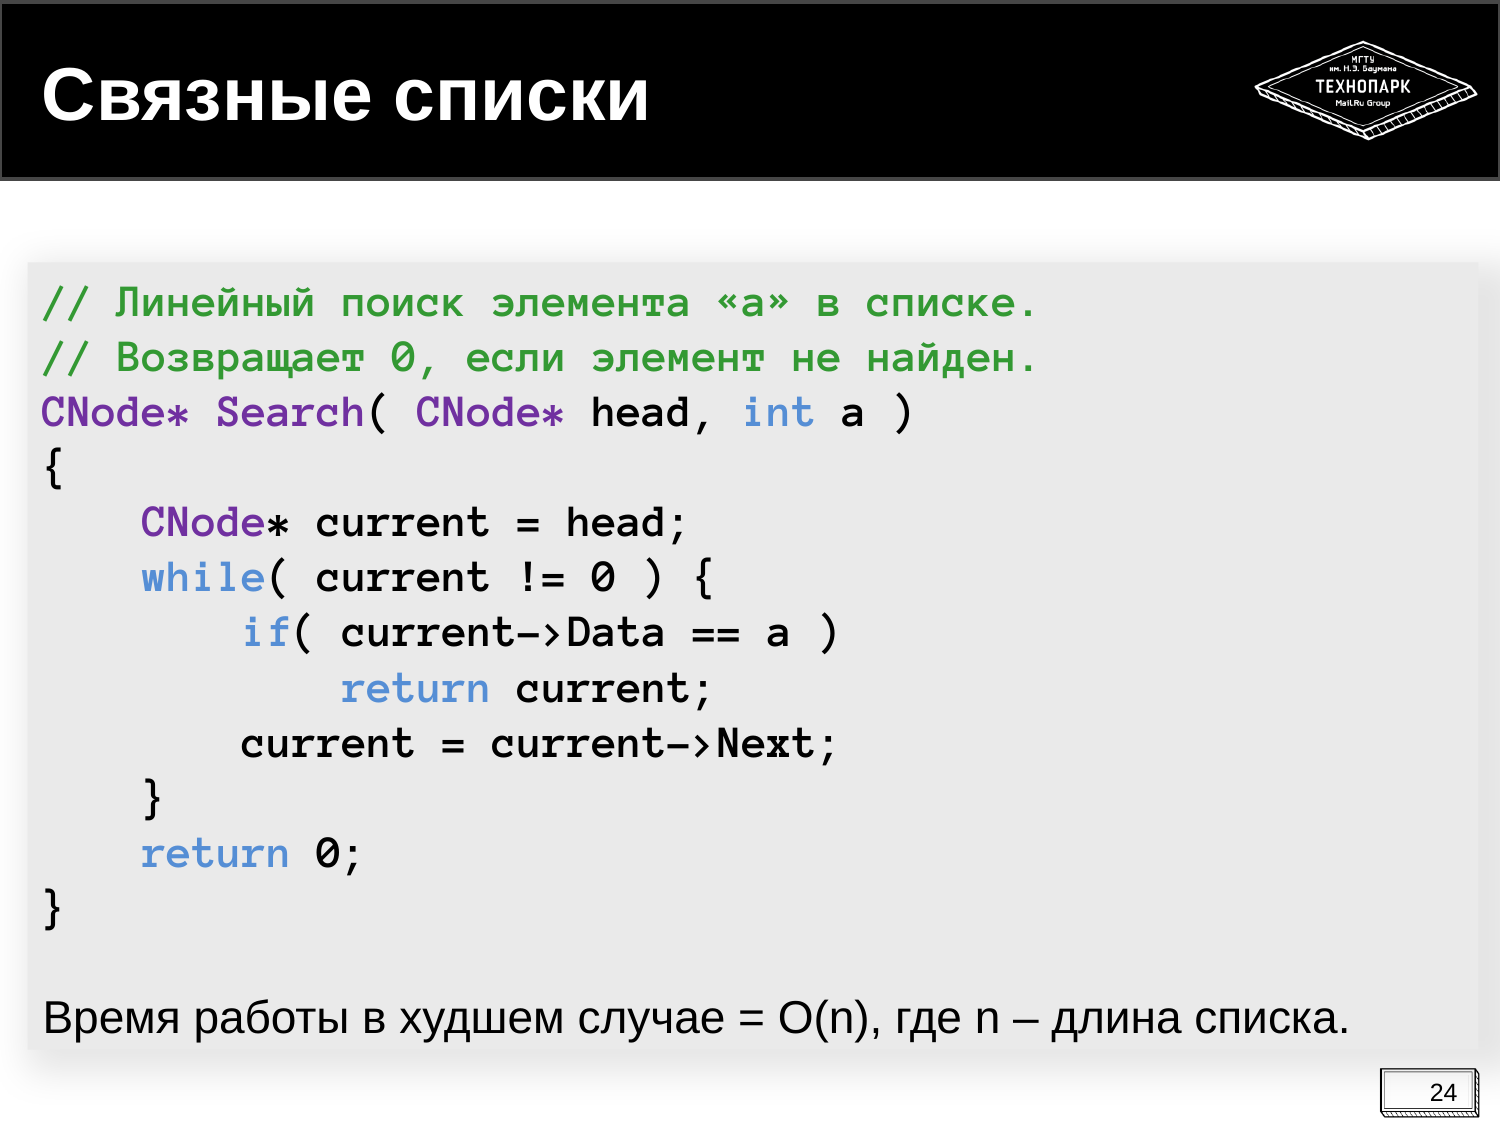

# Связные списки
// Линейный поиск элемента «a» в списке.
// Возвращает 0, если элемент не найден.
СNode* Search( CNode* head, int a )
{
    CNode* current = head;
    while( current != 0 ) {
        if( current->Data == a )
            return current;
        current = current->Next;
    }
    return 0;
}

Время работы в худшем случае = O(n), где n – длина списка.
24